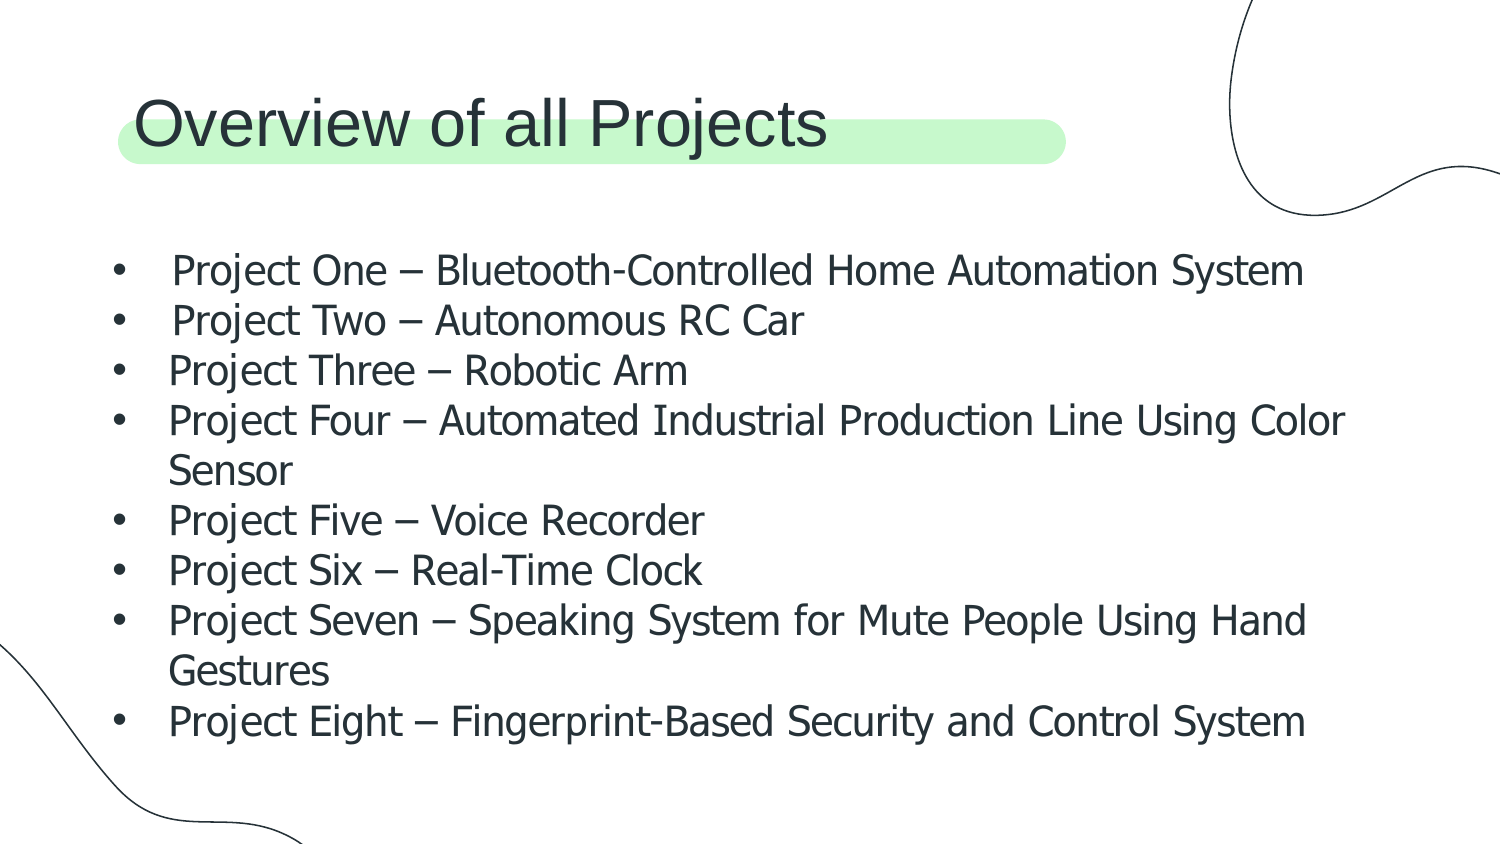

Overview of all Projects
 Project One – Bluetooth-Controlled Home Automation System
 Project Two – Autonomous RC Car
Project Three – Robotic Arm
Project Four – Automated Industrial Production Line Using Color Sensor
Project Five – Voice Recorder
Project Six – Real-Time Clock
Project Seven – Speaking System for Mute People Using Hand Gestures
Project Eight – Fingerprint-Based Security and Control System